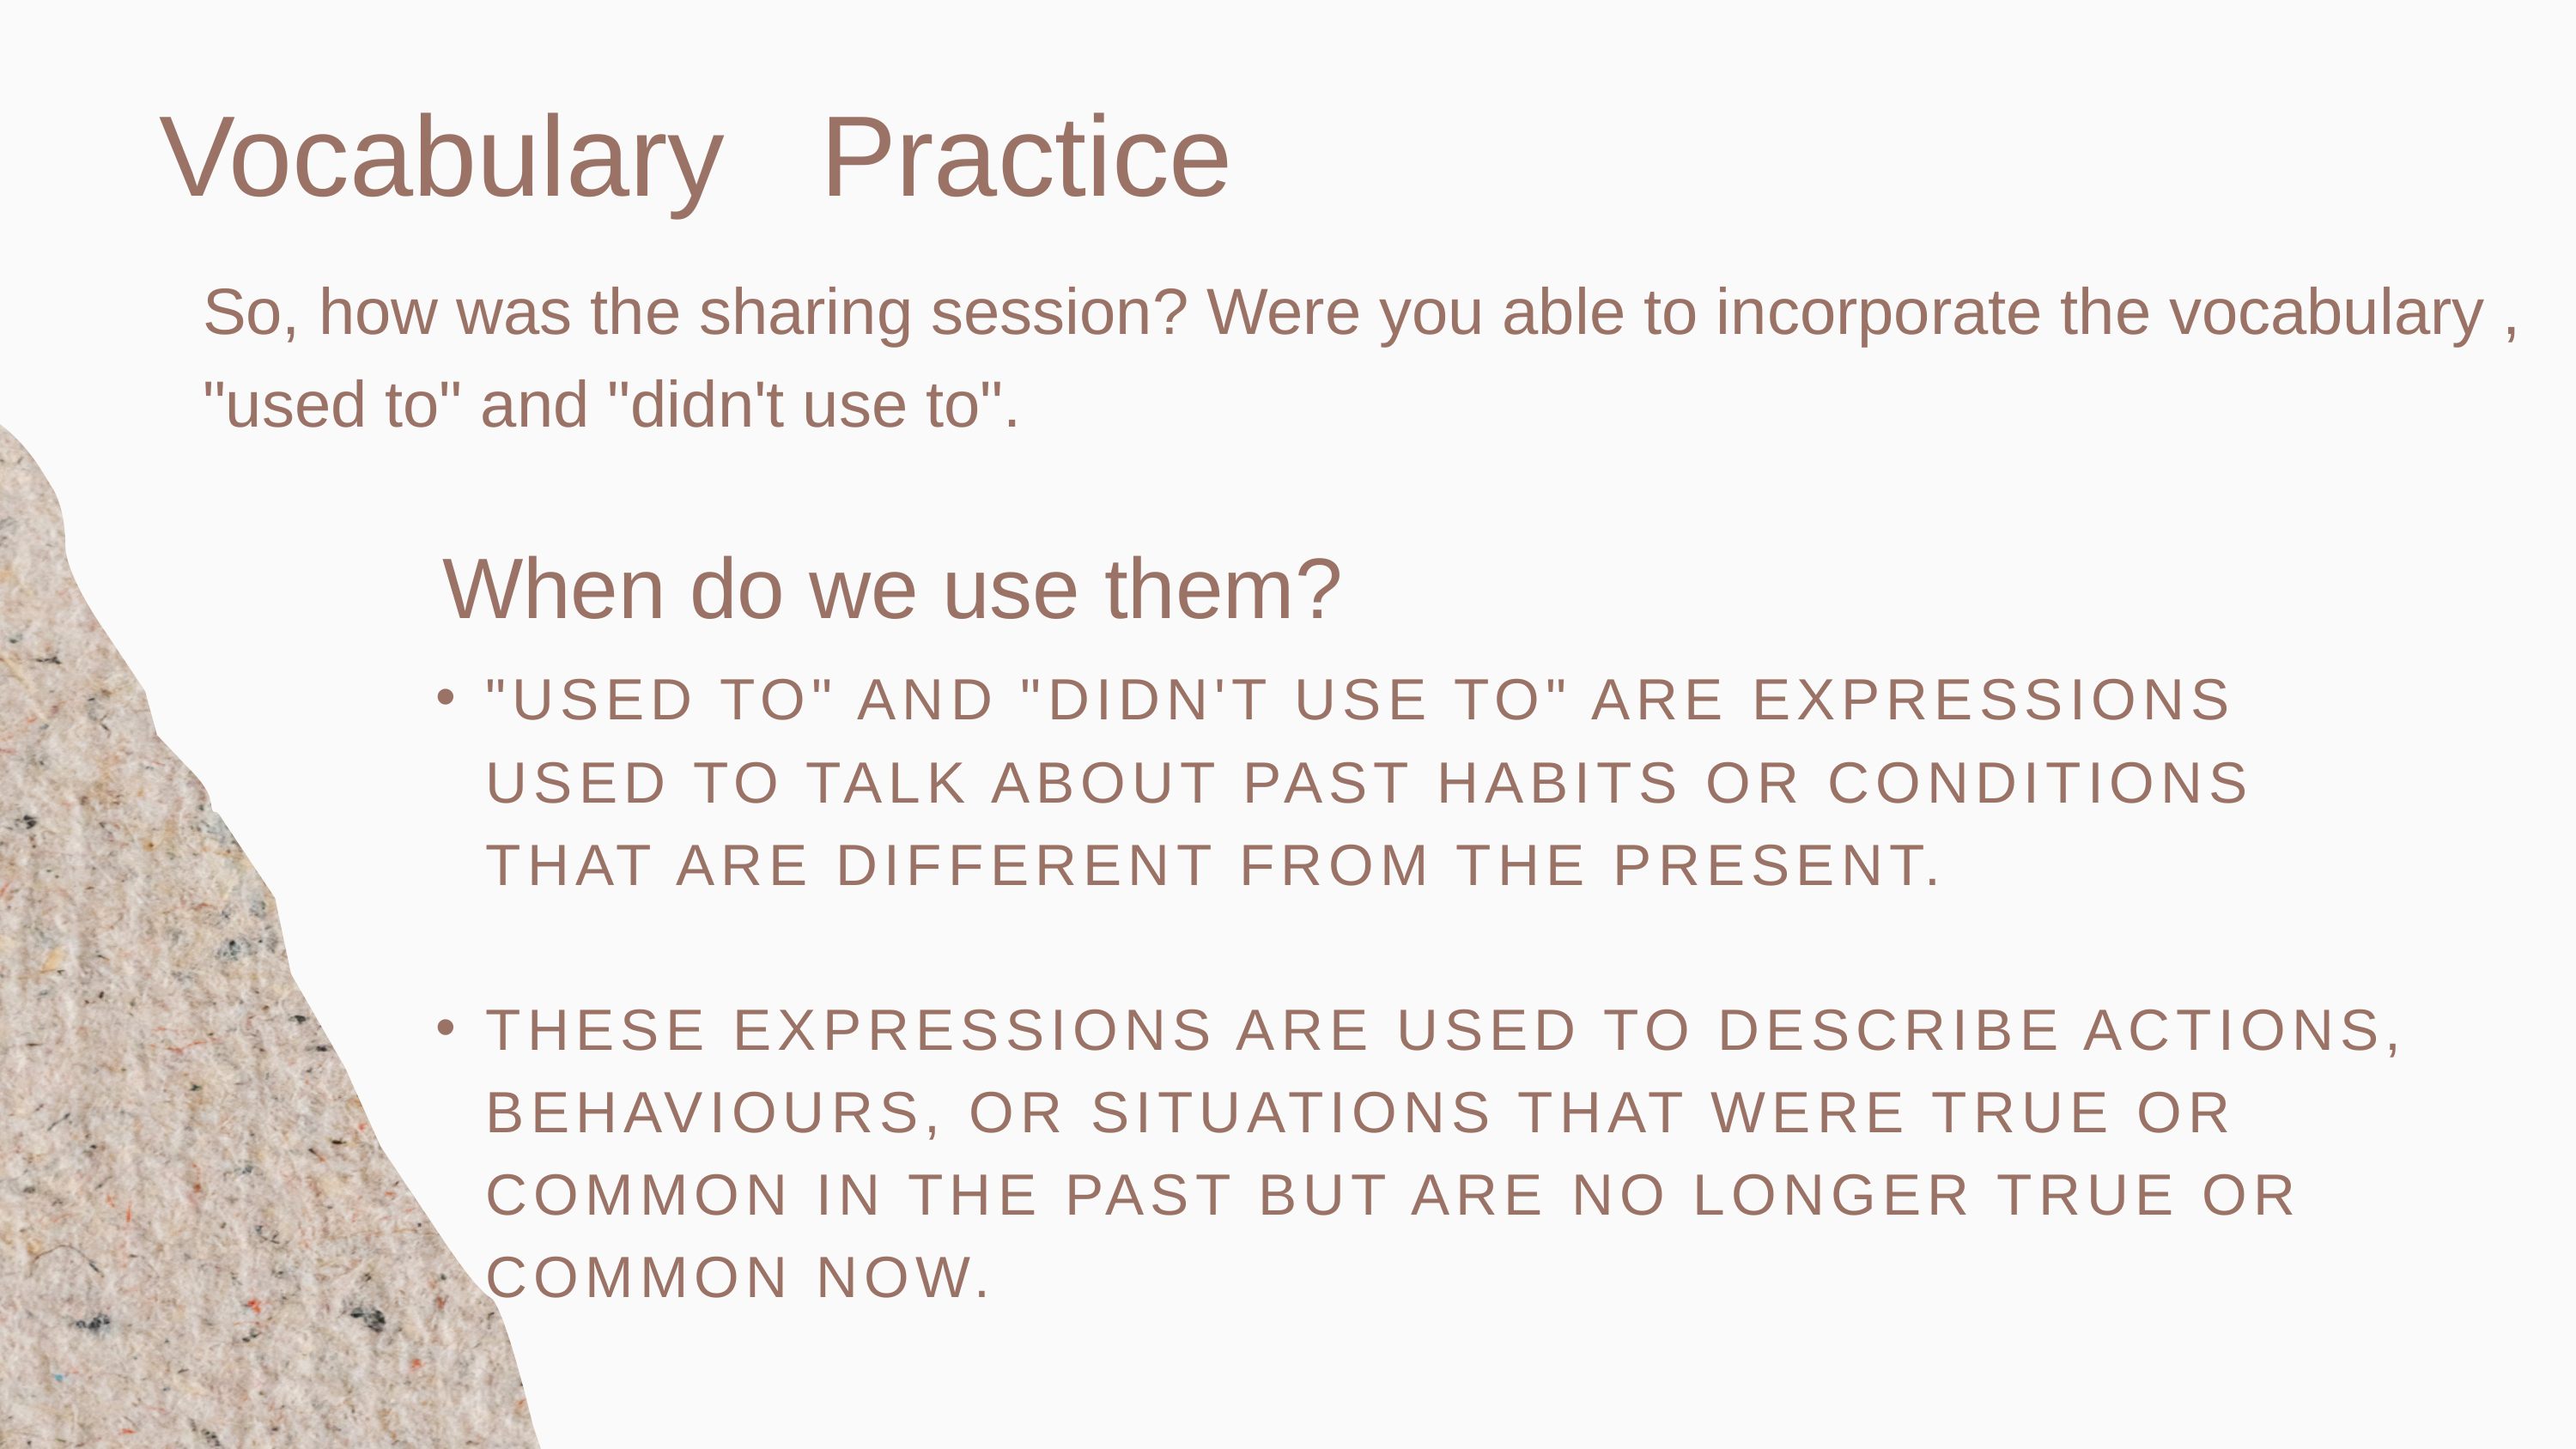

Vocabulary   Practice
So, how was the sharing session? Were you able to incorporate the vocabulary , "used to" and "didn't use to".

When do we use them?
"USED TO" AND "DIDN'T USE TO" ARE EXPRESSIONS USED TO TALK ABOUT PAST HABITS OR CONDITIONS THAT ARE DIFFERENT FROM THE PRESENT.

THESE EXPRESSIONS ARE USED TO DESCRIBE ACTIONS, BEHAVIOURS, OR SITUATIONS THAT WERE TRUE OR COMMON IN THE PAST BUT ARE NO LONGER TRUE OR COMMON NOW.